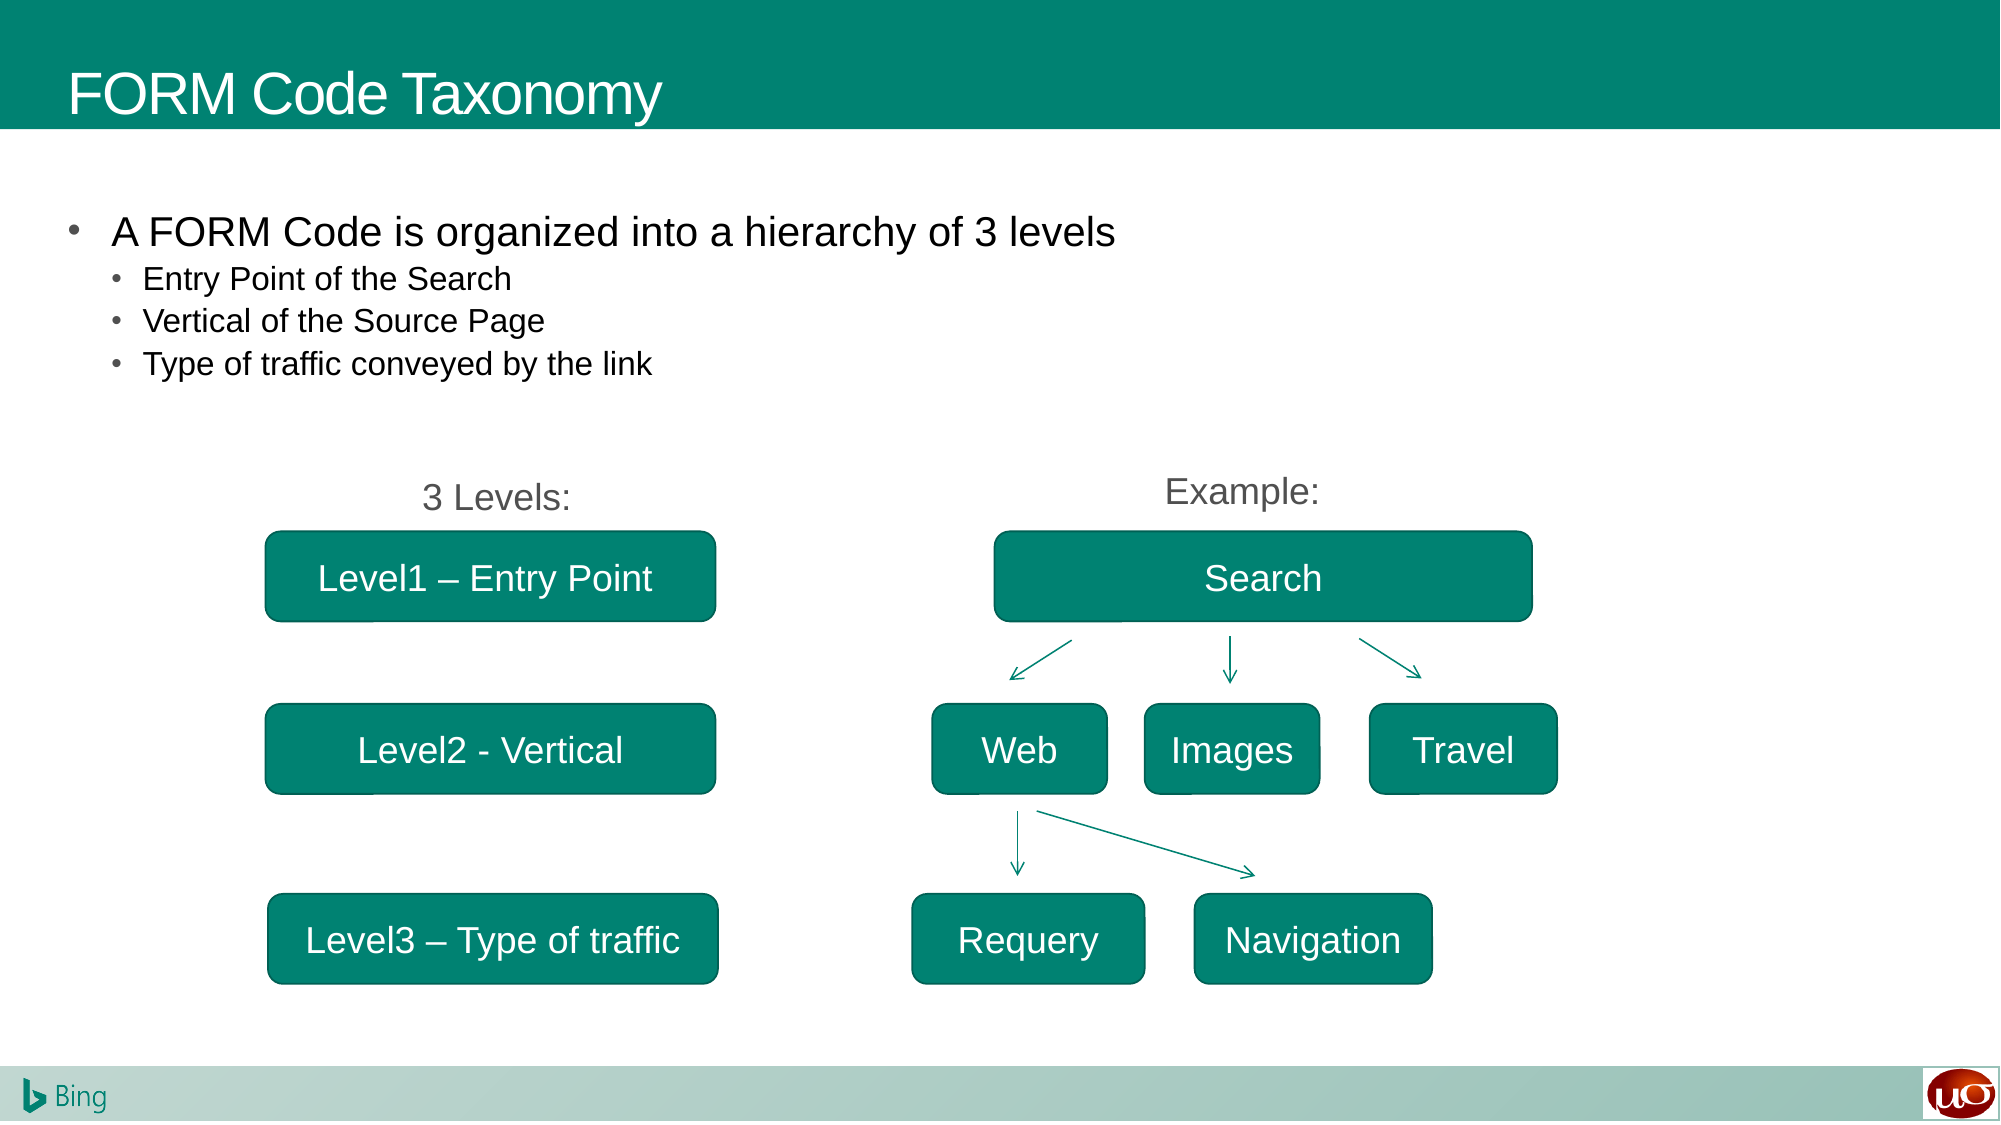

# FORM Code Taxonomy
A FORM Code is organized into a hierarchy of 3 levels
Entry Point of the Search
Vertical of the Source Page
Type of traffic conveyed by the link

Example:
3 Levels:
Level1 – Entry Point
Search
Level2 - Vertical
Web
Images
Travel
Level3 – Type of traffic
Requery
Navigation